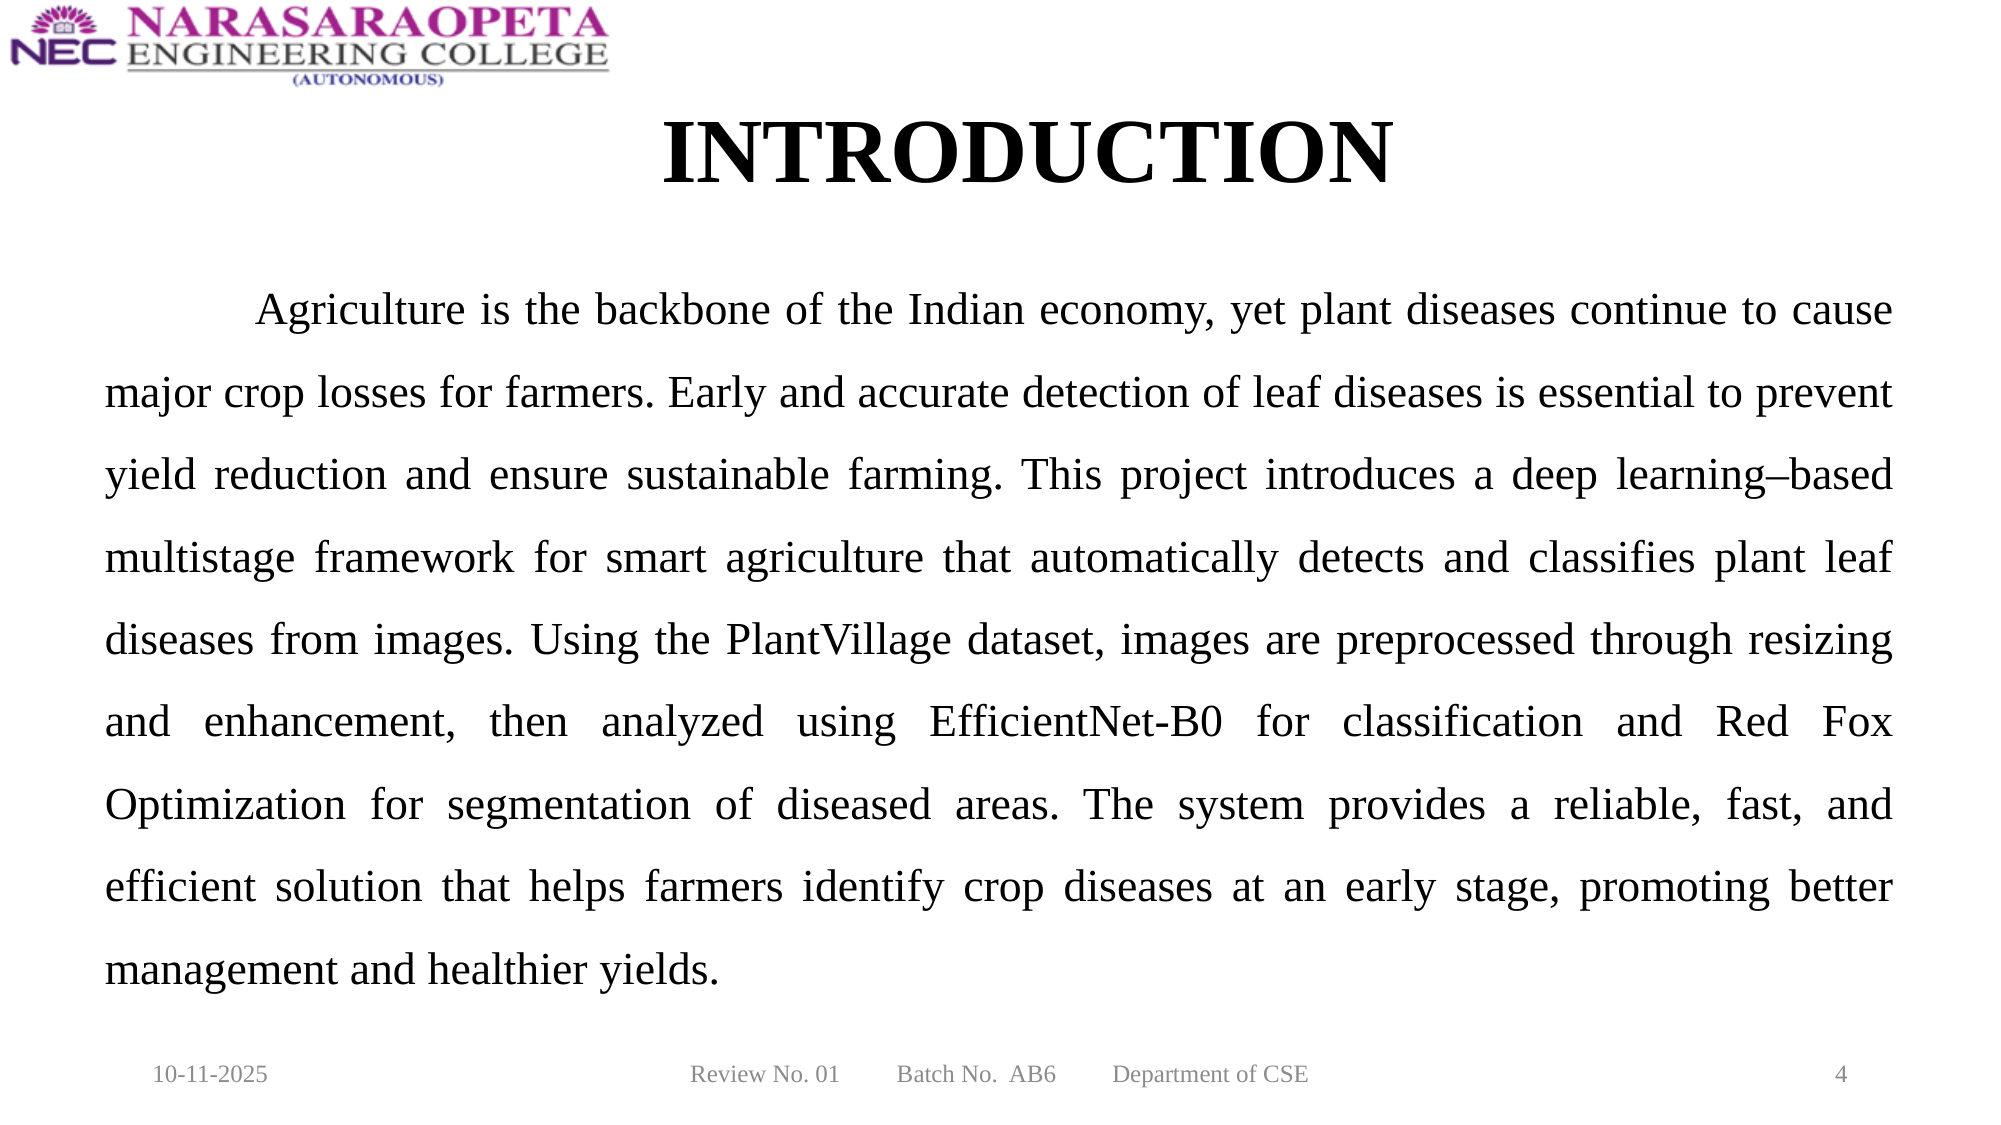

# INTRODUCTION
	Agriculture is the backbone of the Indian economy, yet plant diseases continue to cause major crop losses for farmers. Early and accurate detection of leaf diseases is essential to prevent yield reduction and ensure sustainable farming. This project introduces a deep learning–based multistage framework for smart agriculture that automatically detects and classifies plant leaf diseases from images. Using the PlantVillage dataset, images are preprocessed through resizing and enhancement, then analyzed using EfficientNet-B0 for classification and Red Fox Optimization for segmentation of diseased areas. The system provides a reliable, fast, and efficient solution that helps farmers identify crop diseases at an early stage, promoting better management and healthier yields.
10-11-2025
Review No. 01         Batch No.  AB6         Department of CSE
4